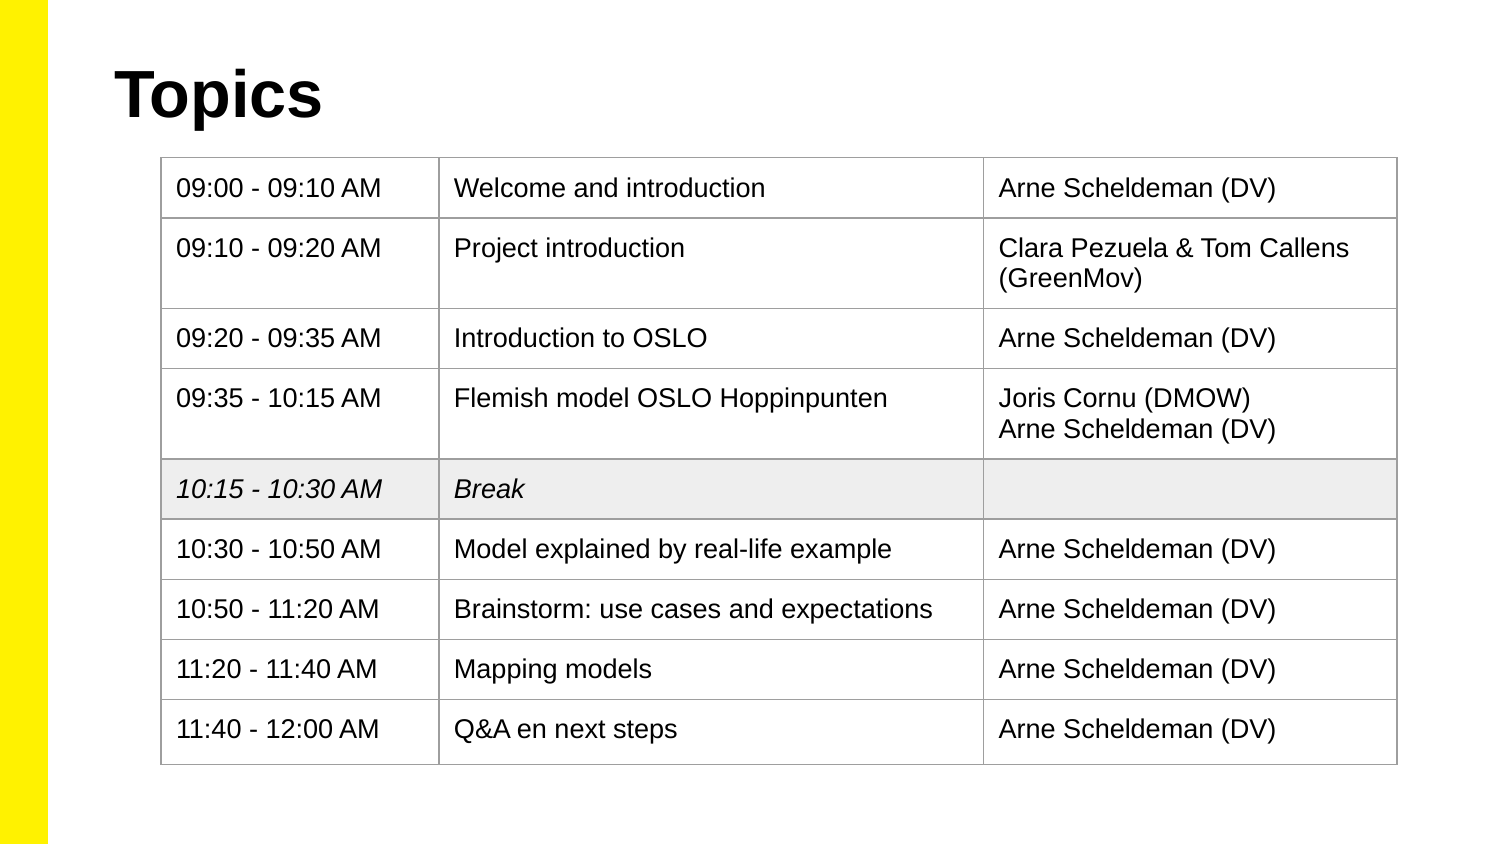

Topics
| 09:00 - 09:10 AM | Welcome and introduction | Arne Scheldeman (DV) |
| --- | --- | --- |
| 09:10 - 09:20 AM | Project introduction | Clara Pezuela & Tom Callens (GreenMov) |
| 09:20 - 09:35 AM | Introduction to OSLO | Arne Scheldeman (DV) |
| 09:35 - 10:15 AM | Flemish model OSLO Hoppinpunten | Joris Cornu (DMOW) Arne Scheldeman (DV) |
| 10:15 - 10:30 AM | Break |  |
| 10:30 - 10:50 AM | Model explained by real-life example | Arne Scheldeman (DV) |
| 10:50 - 11:20 AM | Brainstorm: use cases and expectations | Arne Scheldeman (DV) |
| 11:20 - 11:40 AM | Mapping models | Arne Scheldeman (DV) |
| 11:40 - 12:00 AM | Q&A en next steps | Arne Scheldeman (DV) |